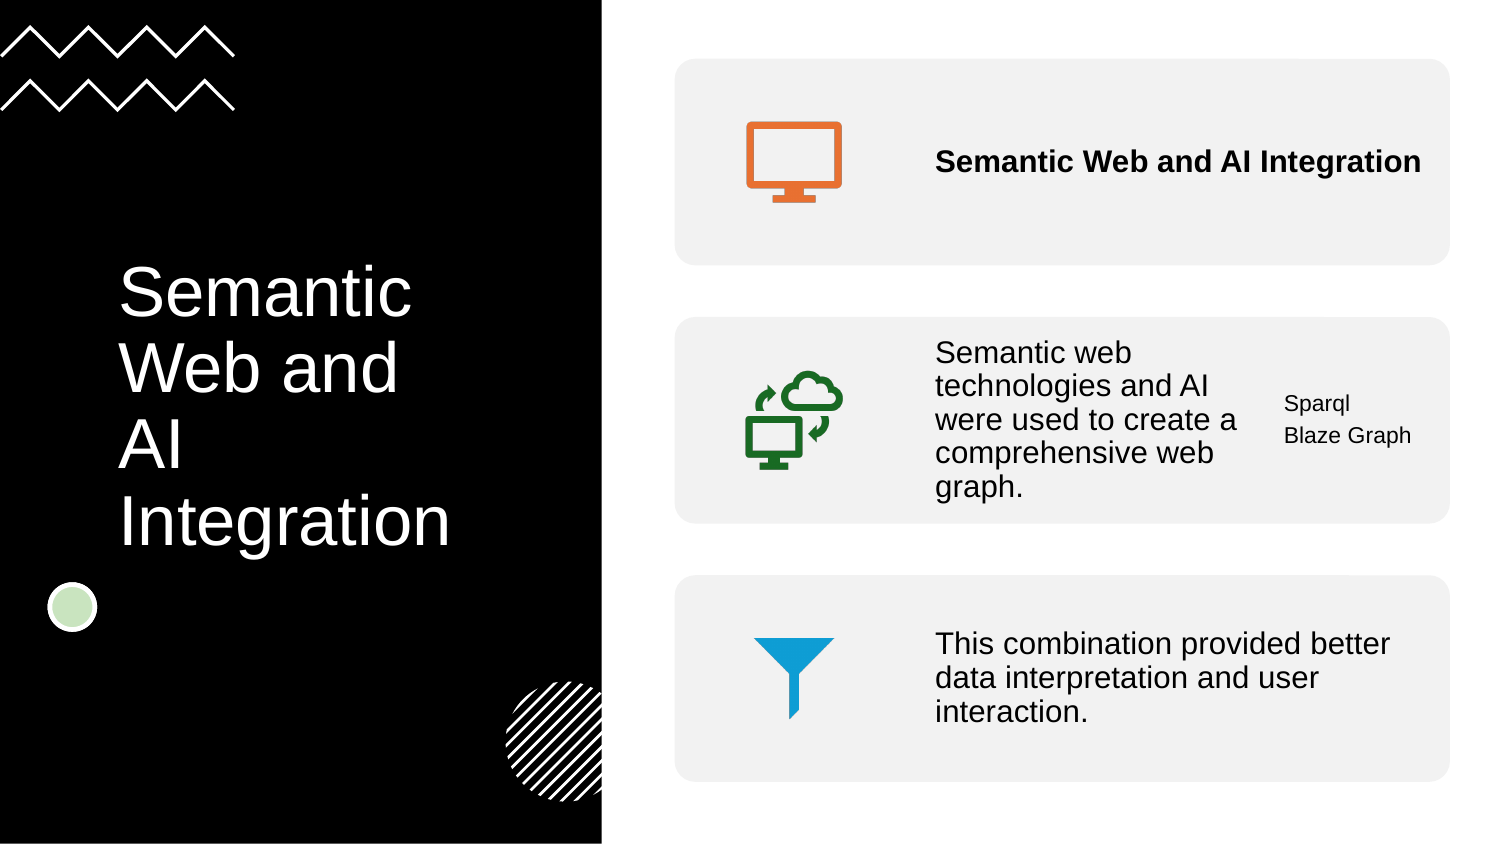

Semantic Web and AI Integration
Semantic web technologies and AI were used to create a comprehensive web graph.
Sparql
Blaze Graph
This combination provided better data interpretation and user interaction.
# Semantic Web and AI Integration